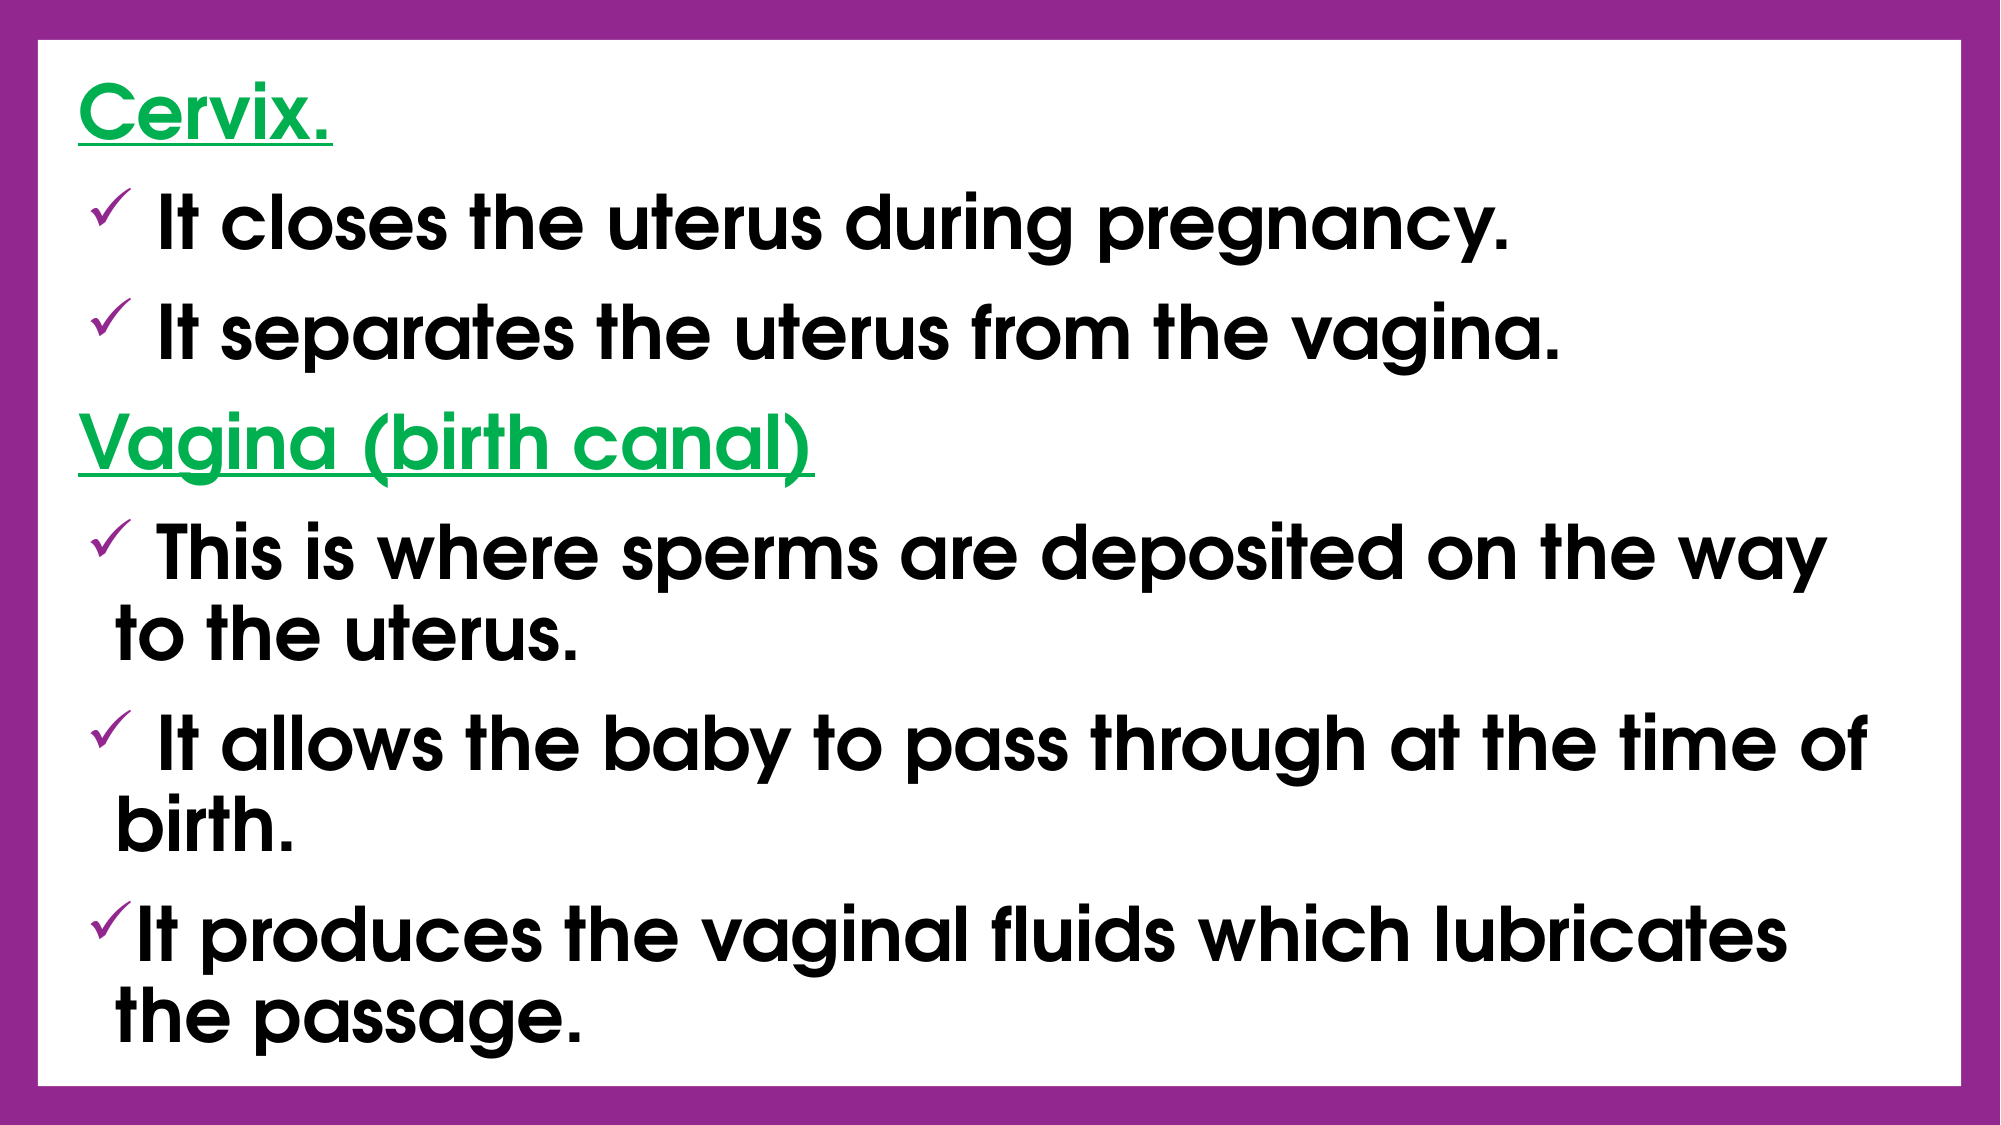

Cervix.
 It closes the uterus during pregnancy.
 It separates the uterus from the vagina.
Vagina (birth canal)
 This is where sperms are deposited on the way 	to the uterus.
 It allows the baby to pass through at the time of 	birth.
It produces the vaginal fluids which lubricates 	the passage.